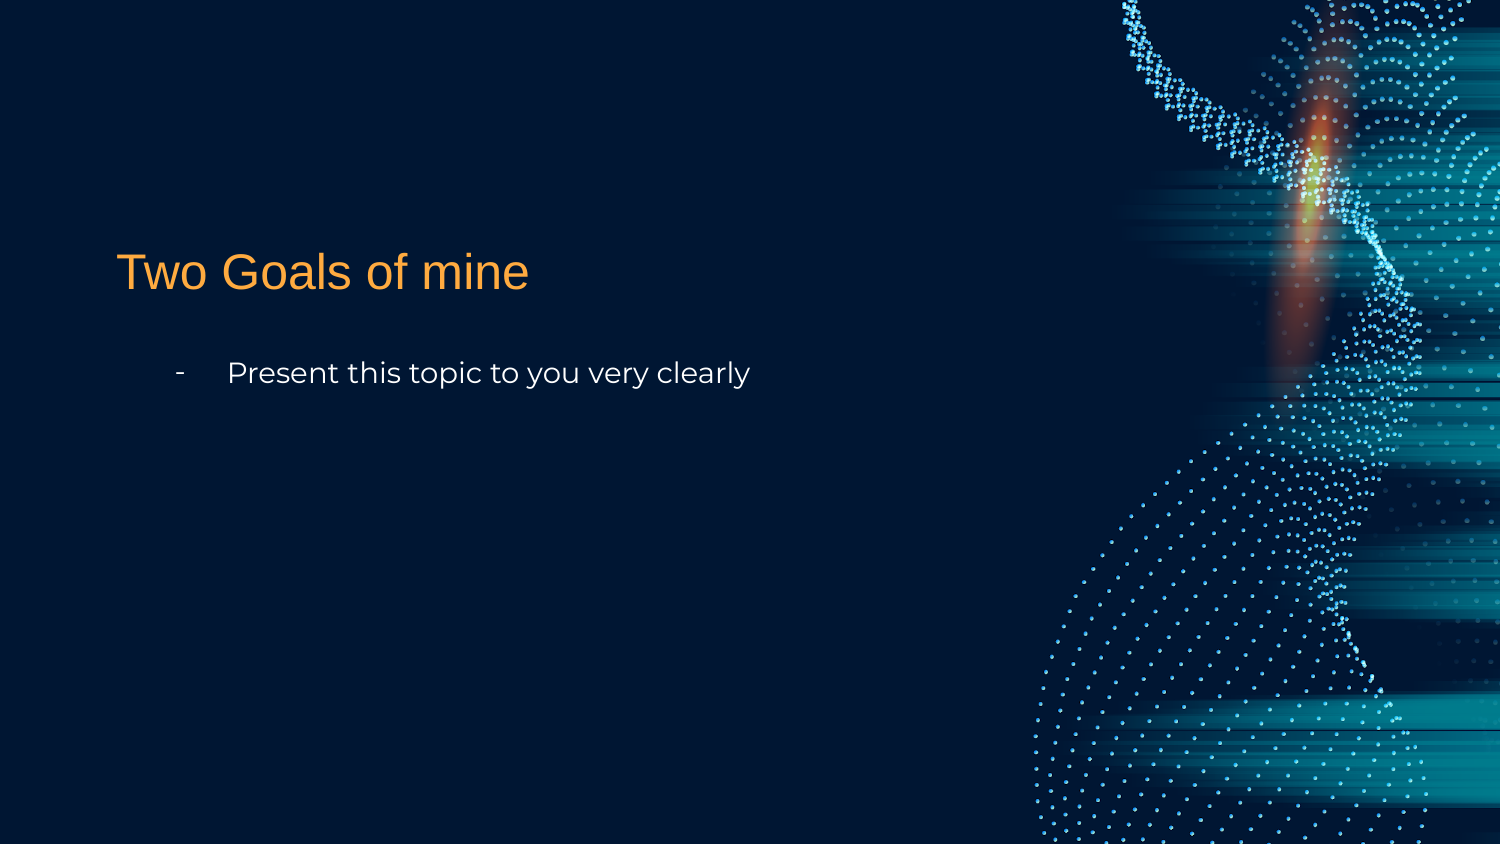

# Two Goals of mine
Present this topic to you very clearly